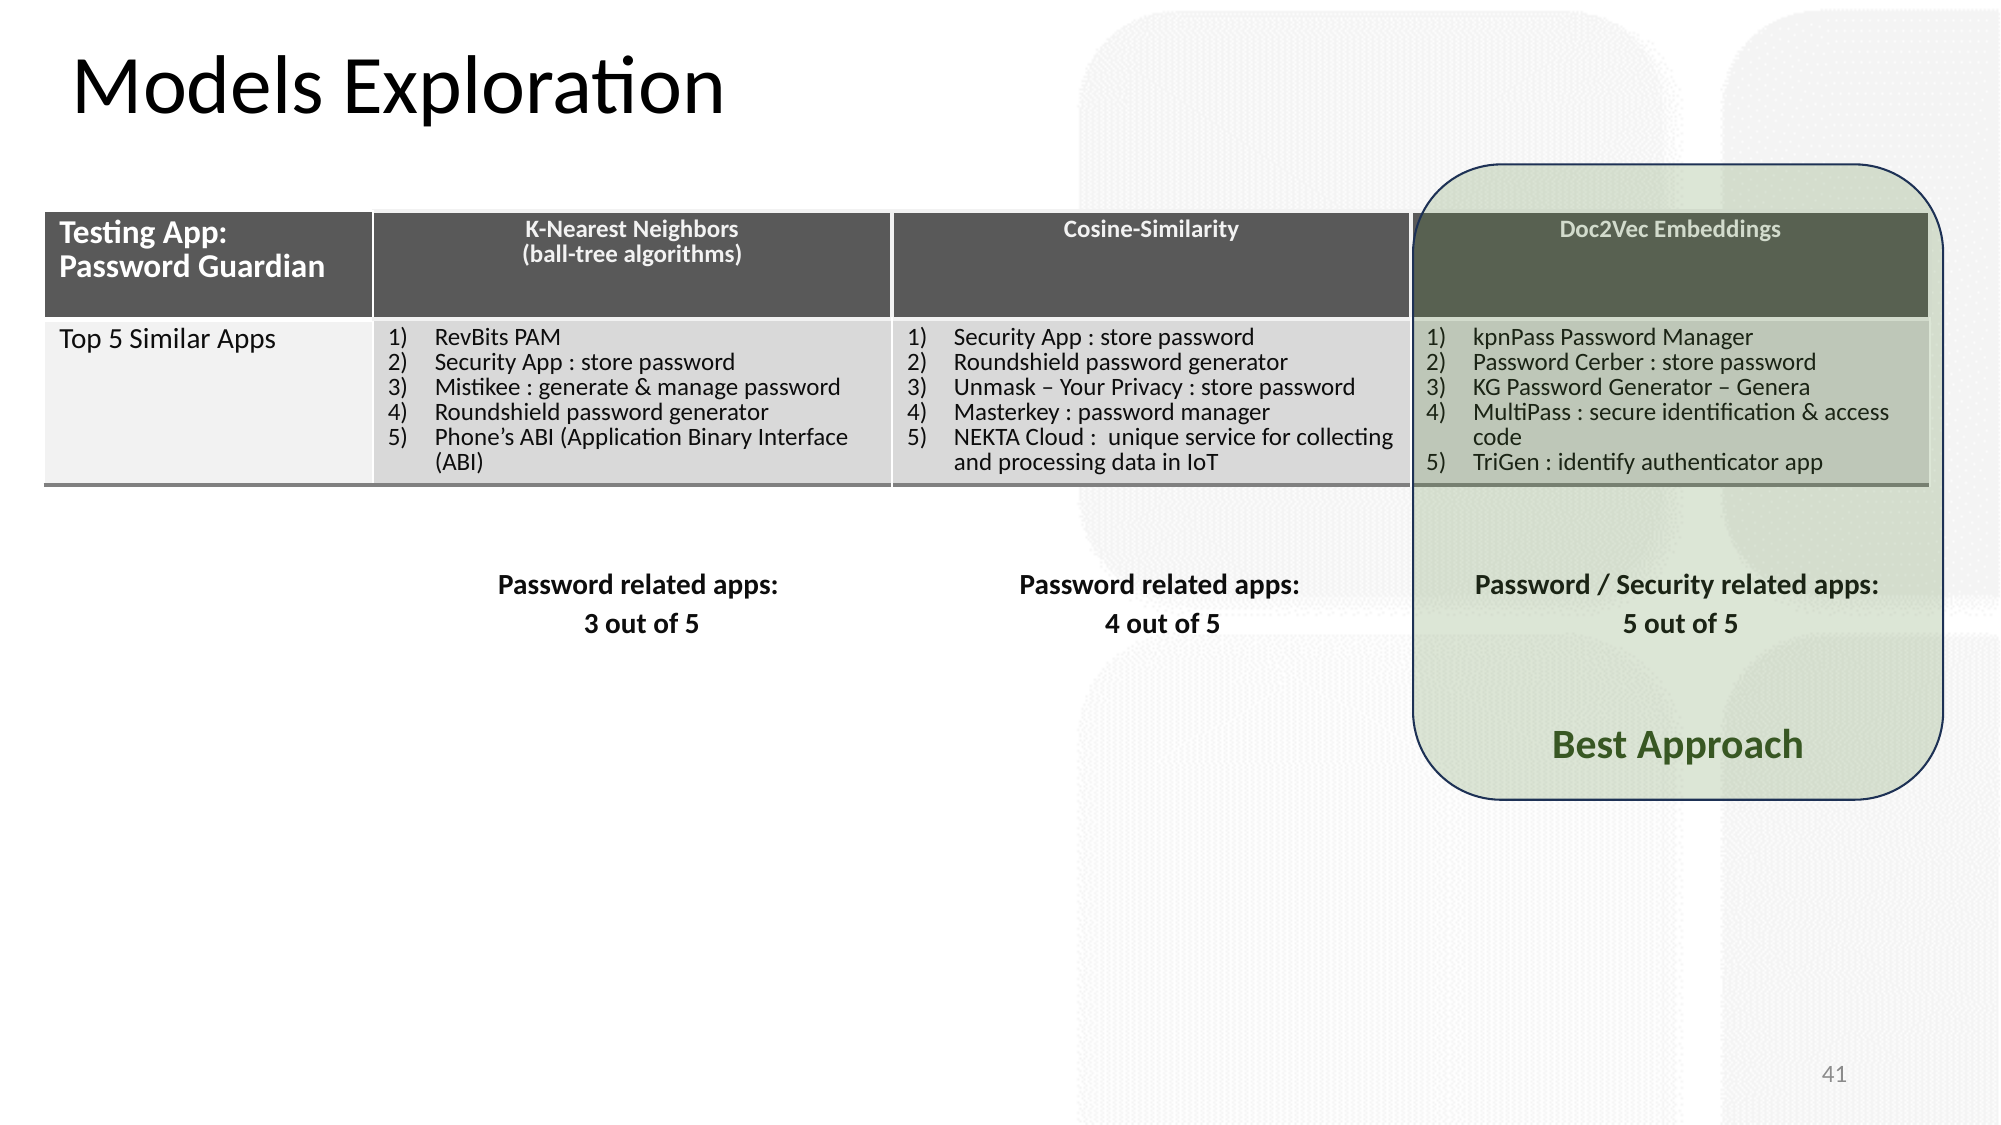

Models Exploration
Best Approach
| Testing App: Password Guardian | K-Nearest Neighbors (ball-tree algorithms) | Cosine-Similarity | Doc2Vec Embeddings |
| --- | --- | --- | --- |
| Top 5 Similar Apps | RevBits PAM Security App : store password Mistikee : generate & manage password Roundshield password generator Phone’s ABI (Application Binary Interface (ABI) | Security App : store password Roundshield password generator Unmask – Your Privacy : store password Masterkey : password manager NEKTA Cloud : unique service for collecting and processing data in IoT | kpnPass Password Manager Password Cerber : store password KG Password Generator – Genera MultiPass : secure identification & access code TriGen : identify authenticator app |
Password related apps:
3 out of 5
Password related apps:
4 out of 5
Password / Security related apps:
5 out of 5
41